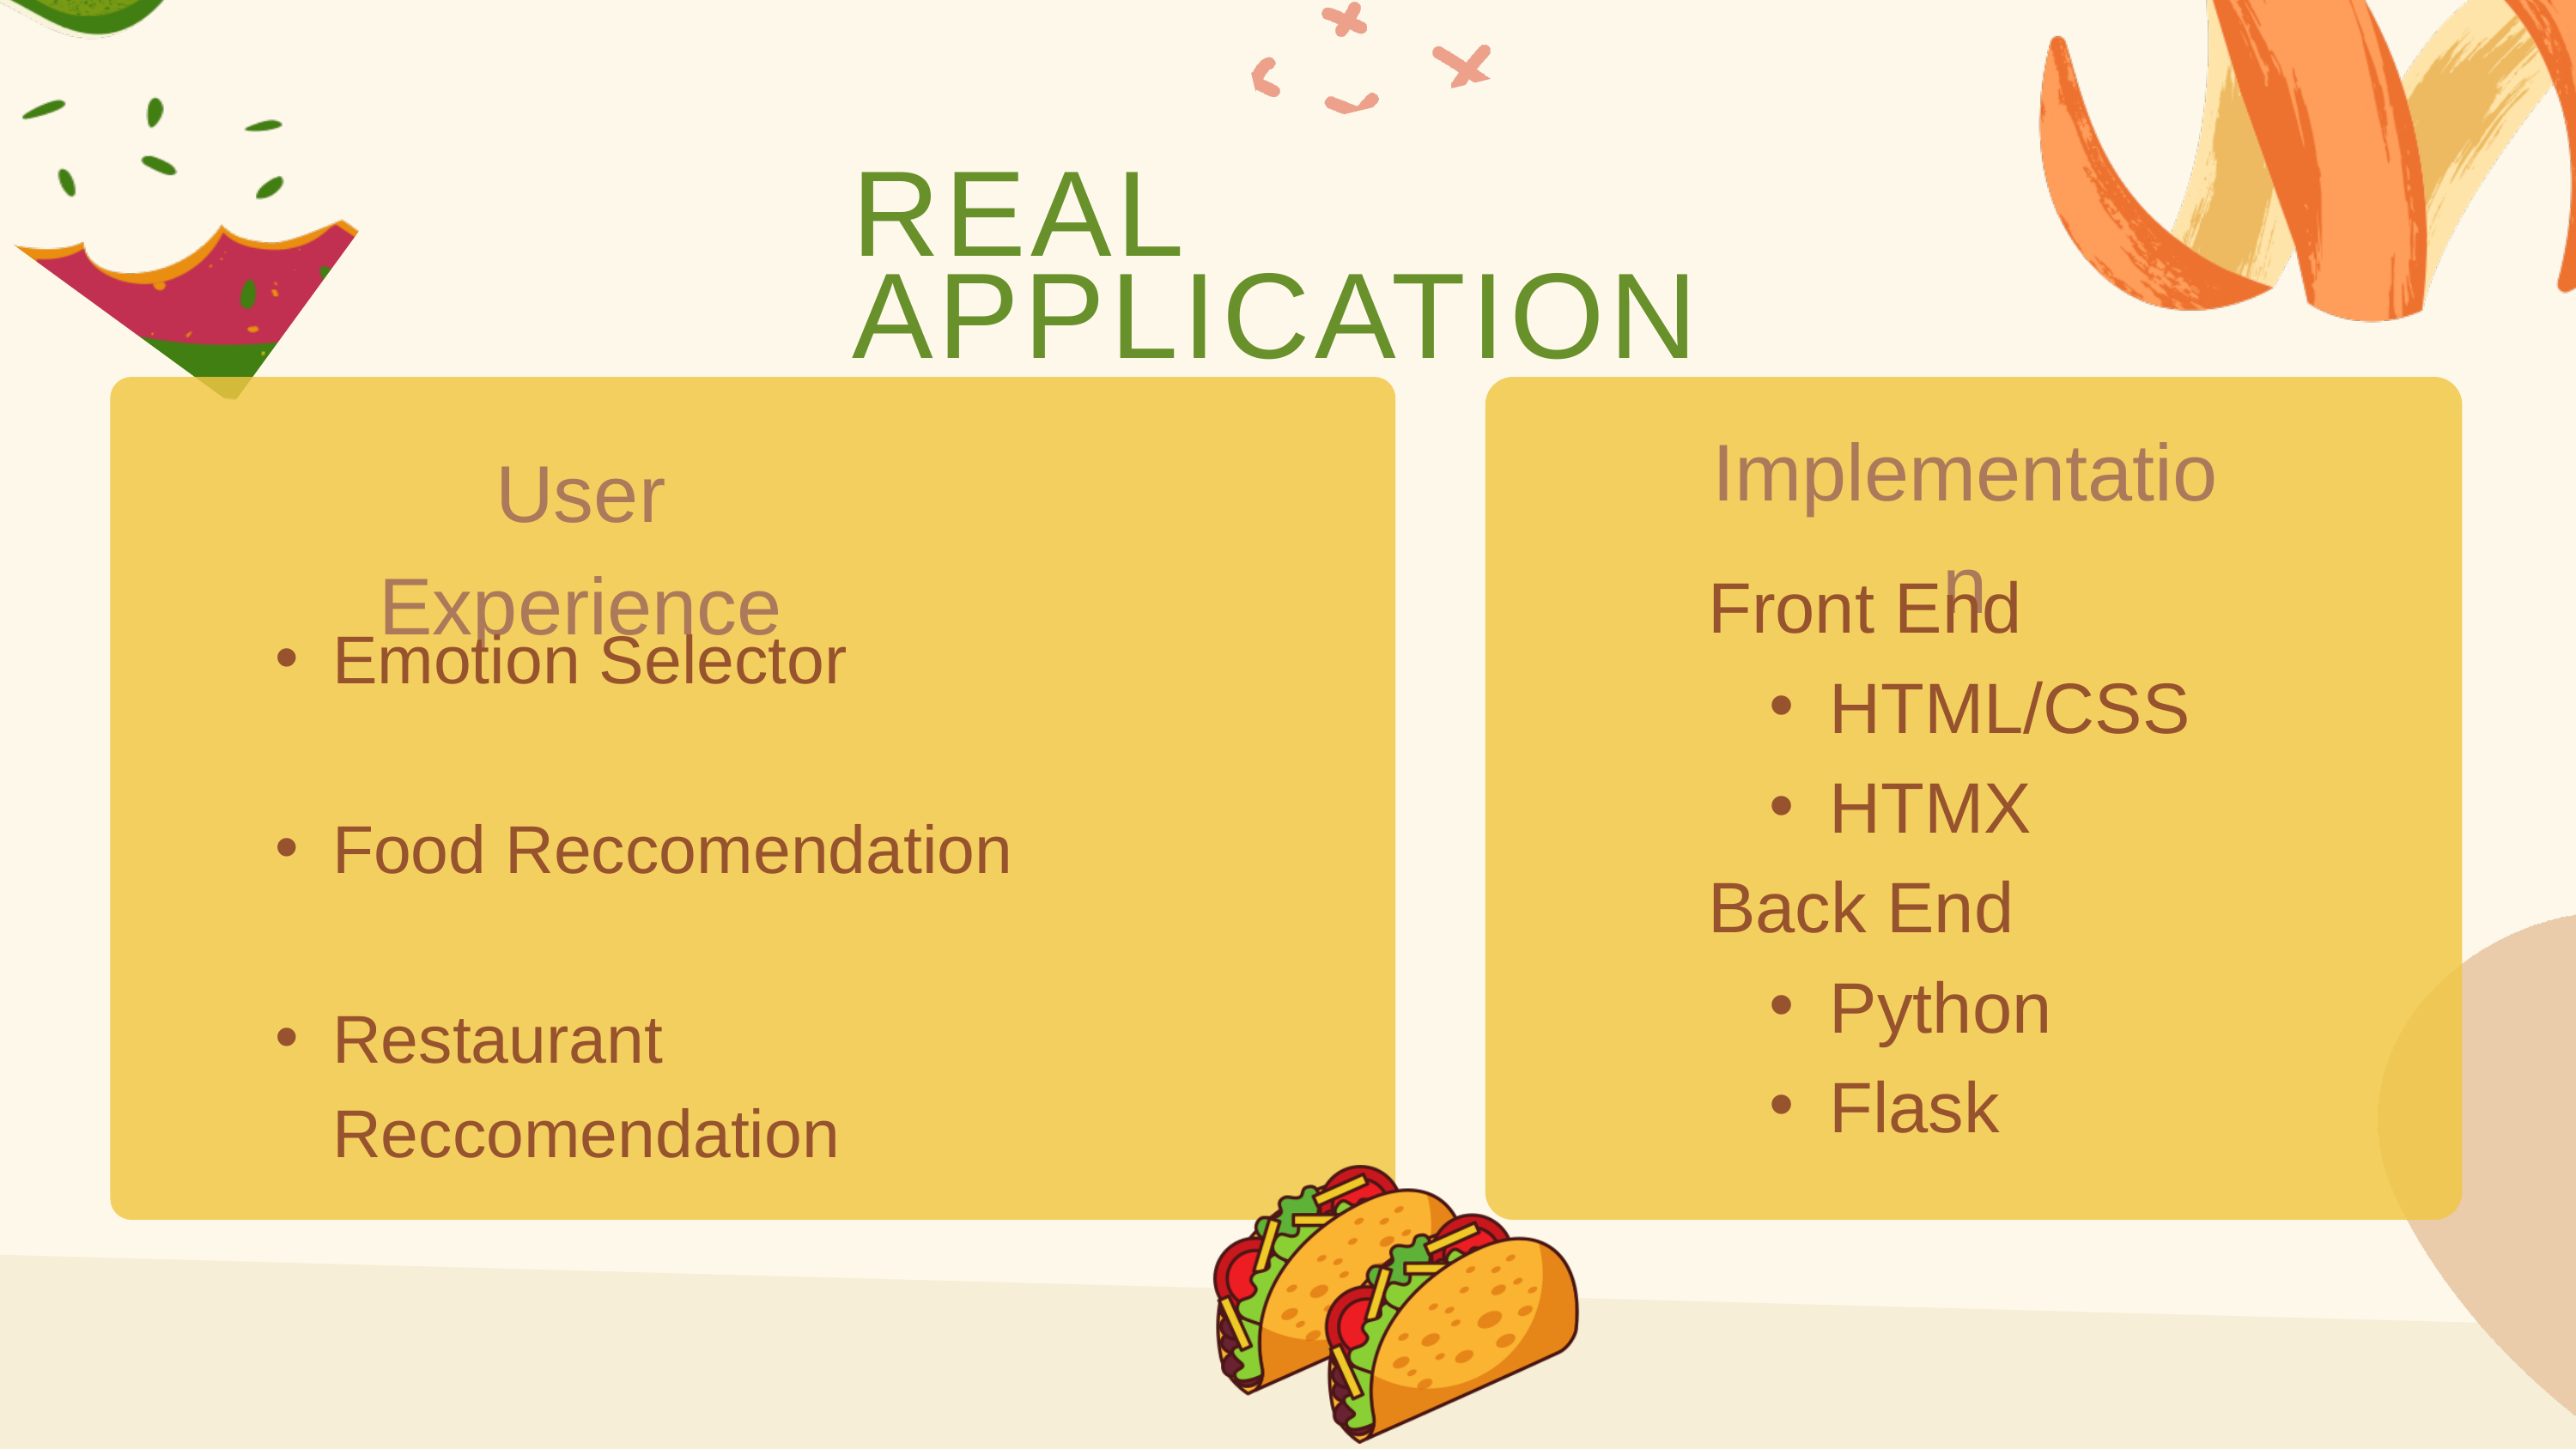

REAL APPLICATION

Implementation
User Experience
Front End
HTML/CSS
HTMX
Back End
Python
Flask
Emotion Selector

Food Reccomendation

Restaurant Reccomendation